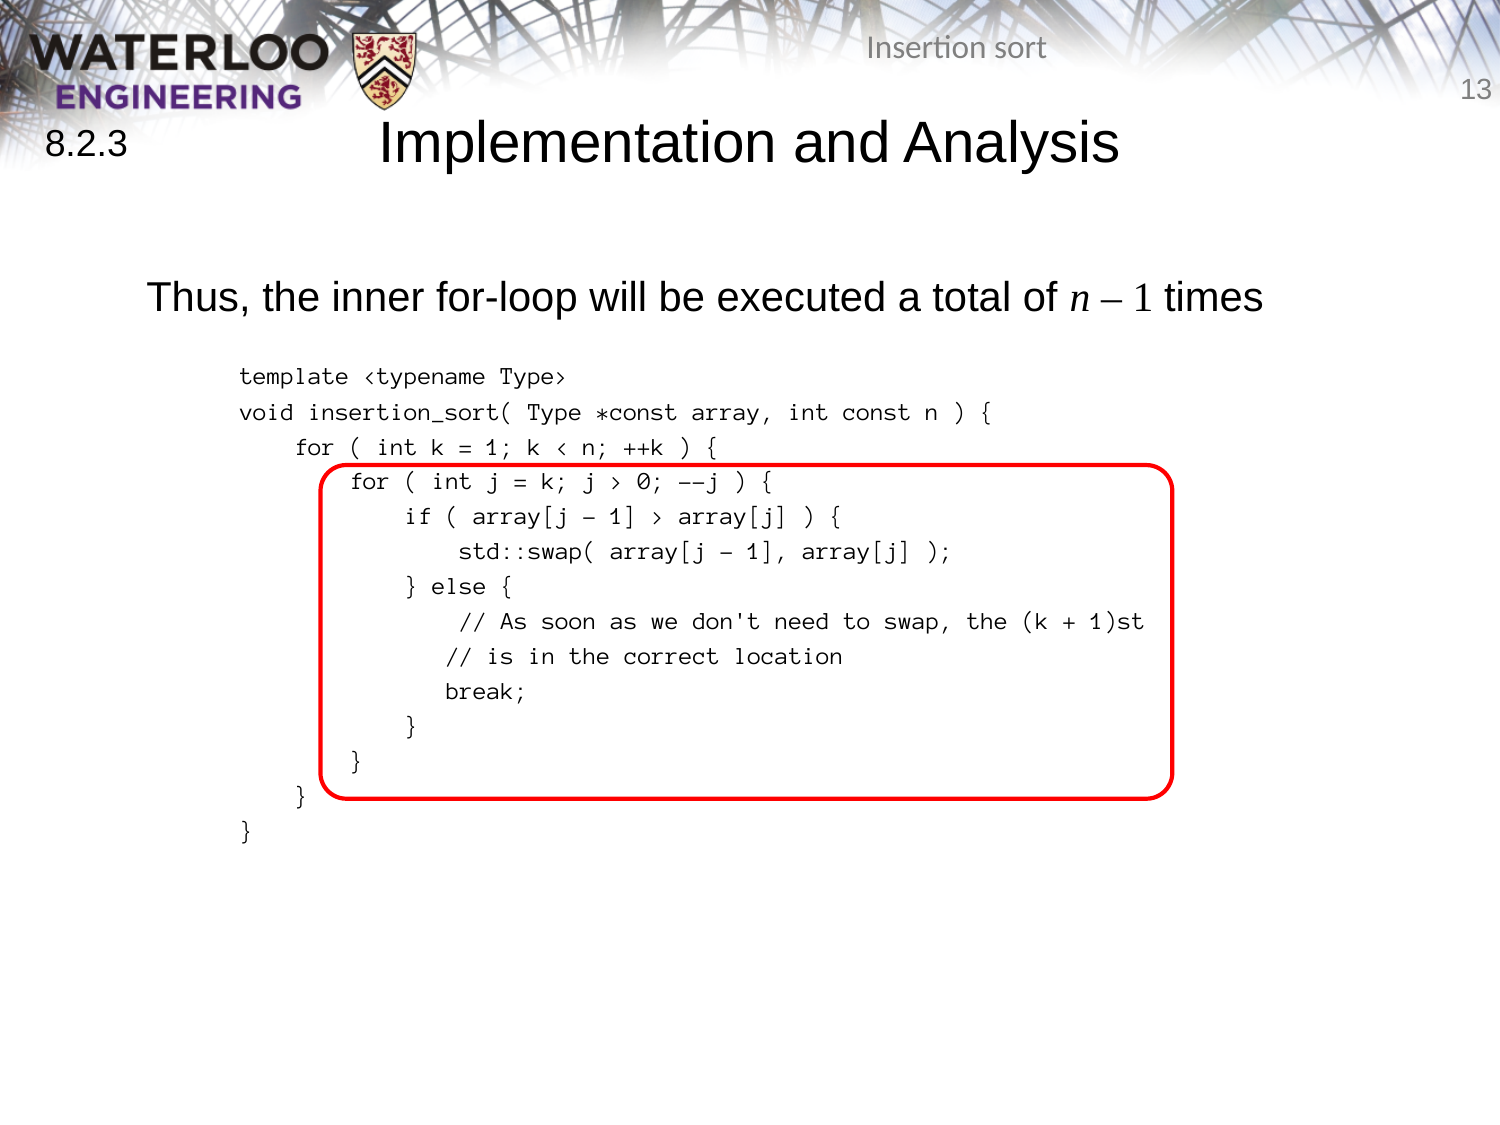

# Implementation and Analysis
8.2.3
	Thus, the inner for-loop will be executed a total of n – 1 times

template <typename Type>
void insertion_sort( Type *const array, int const n ) {
    for ( int k = 1; k < n; ++k ) {
        for ( int j = k; j > 0; --j ) {
            if ( array[j - 1] > array[j] ) {
                std::swap( array[j - 1], array[j] );
            } else {
                // As soon as we don't need to swap, the (k + 1)st
               // is in the correct location
               break;
            }
        }
    }
}